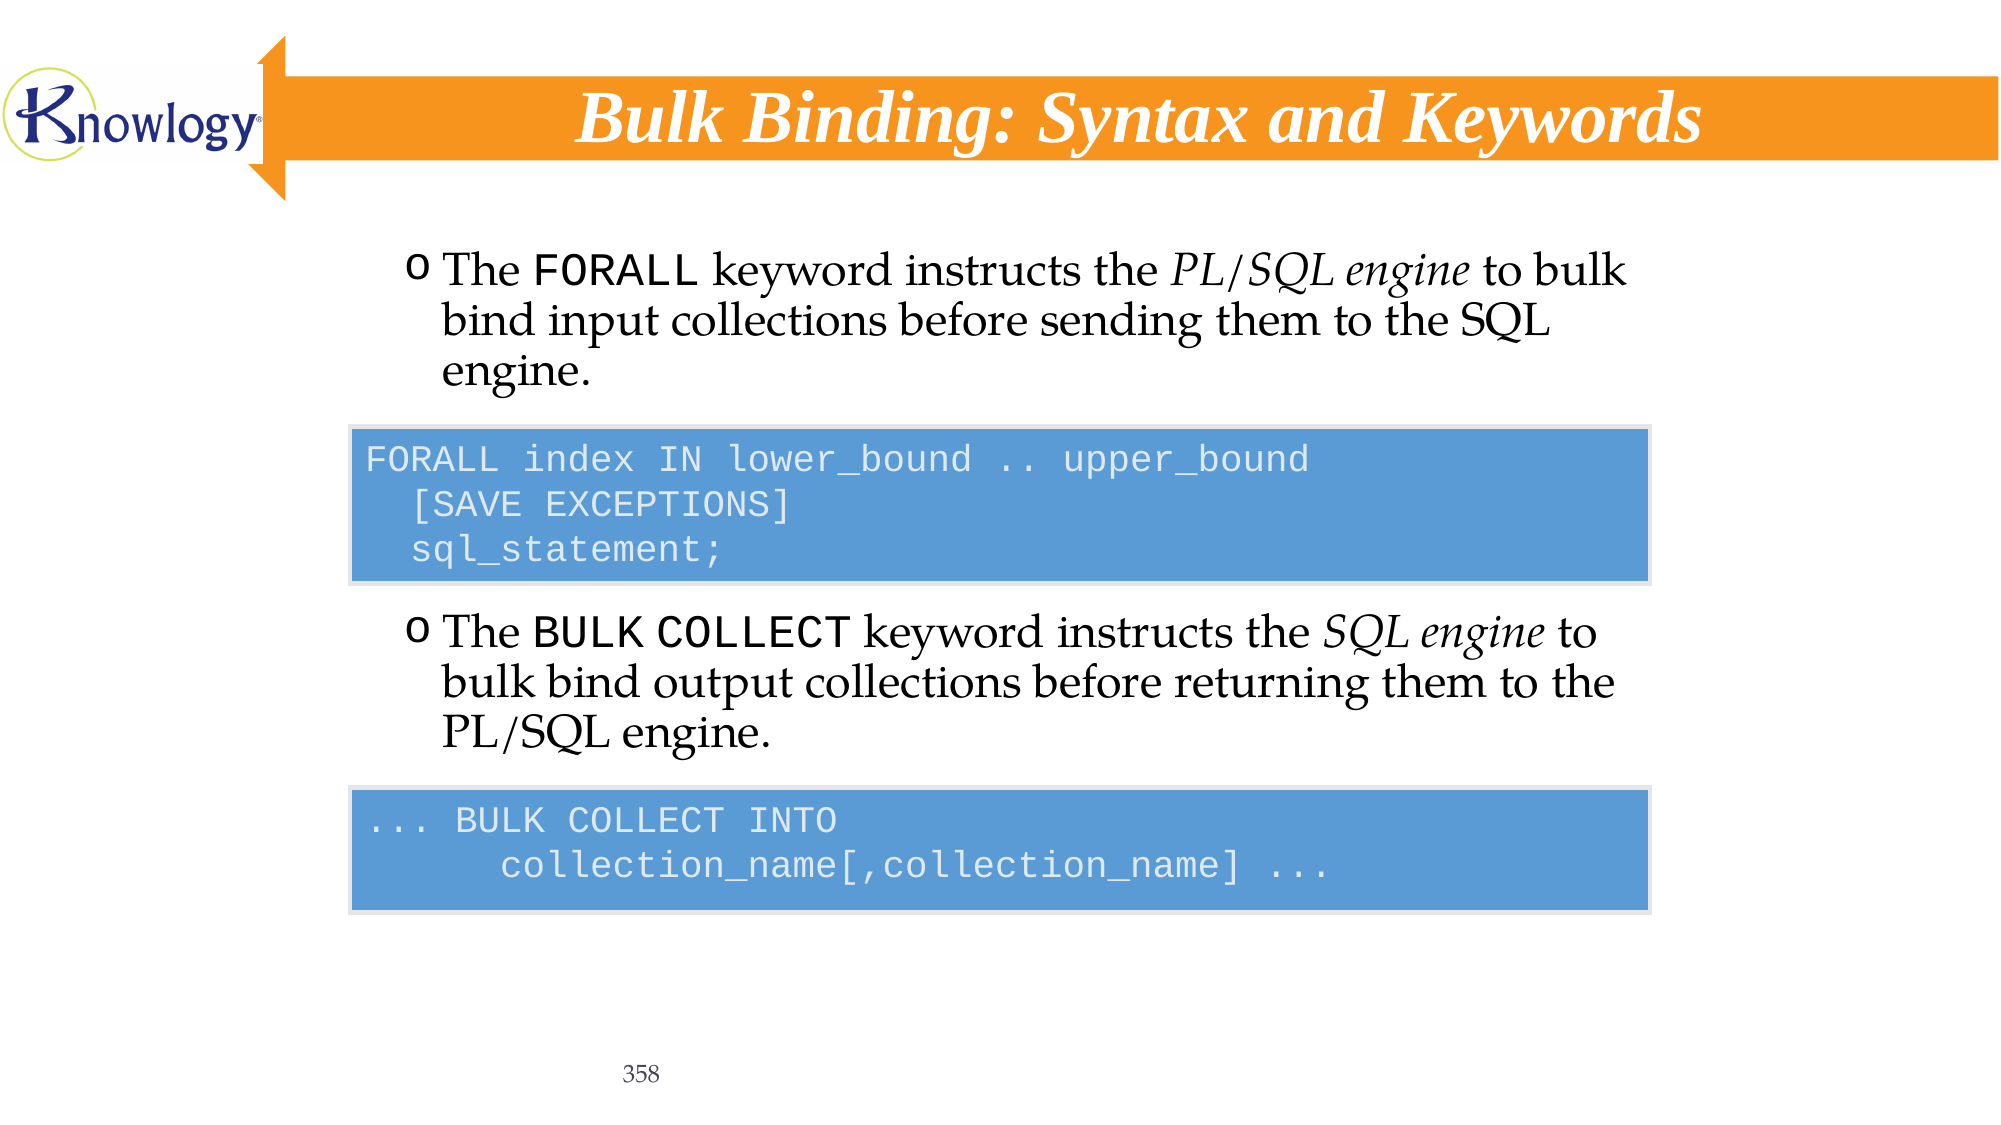

# Bulk Binding: Syntax and Keywords
The FORALL keyword instructs the PL/SQL engine to bulk bind input collections before sending them to the SQL engine.

The BULK COLLECT keyword instructs the SQL engine to bulk bind output collections before returning them to the PL/SQL engine.
FORALL index IN lower_bound .. upper_bound
  [SAVE EXCEPTIONS]
  sql_statement;
... BULK COLLECT INTO
      collection_name[,collection_name] ...
358